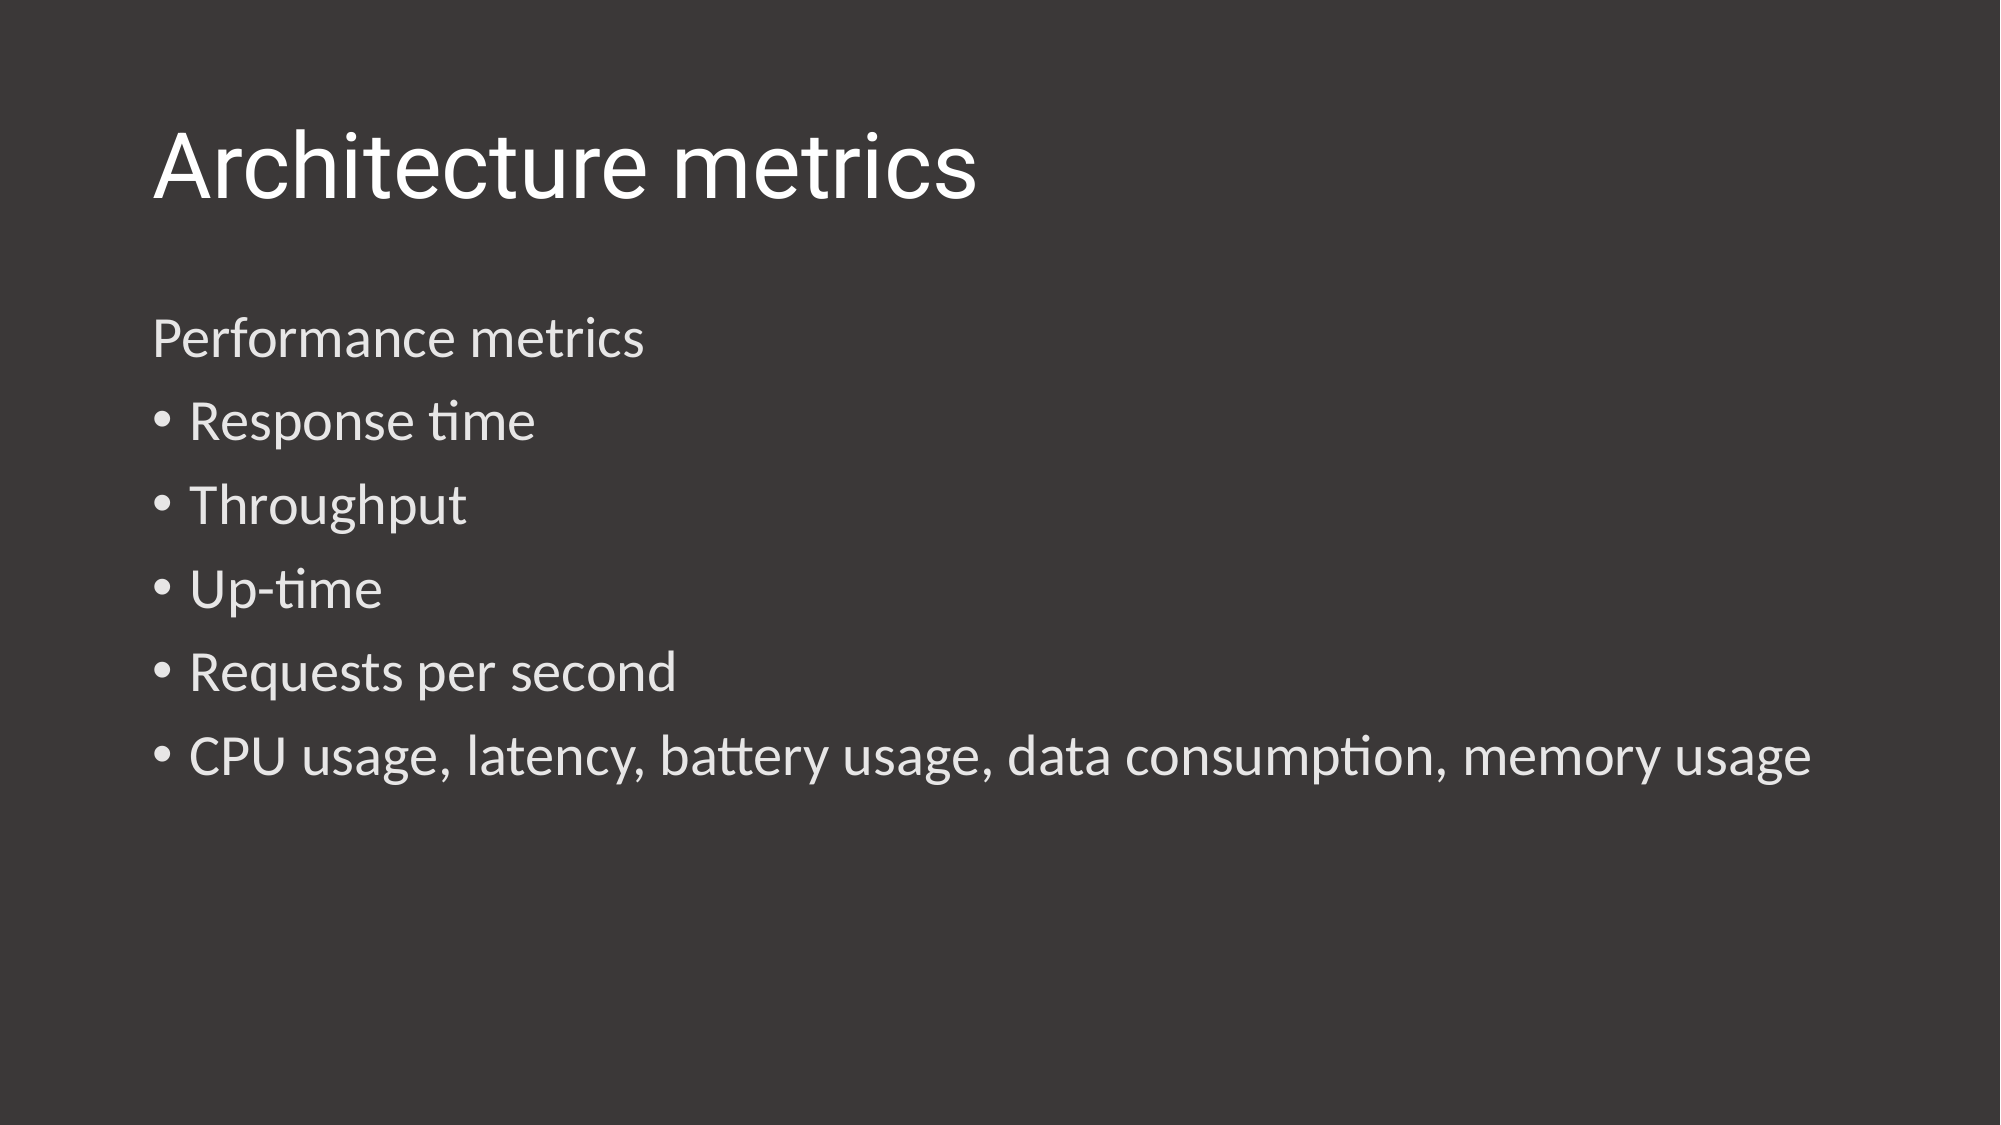

# Architecture metrics
Performance metrics
Response time
Throughput
Up-time
Requests per second
CPU usage, latency, battery usage, data consumption, memory usage